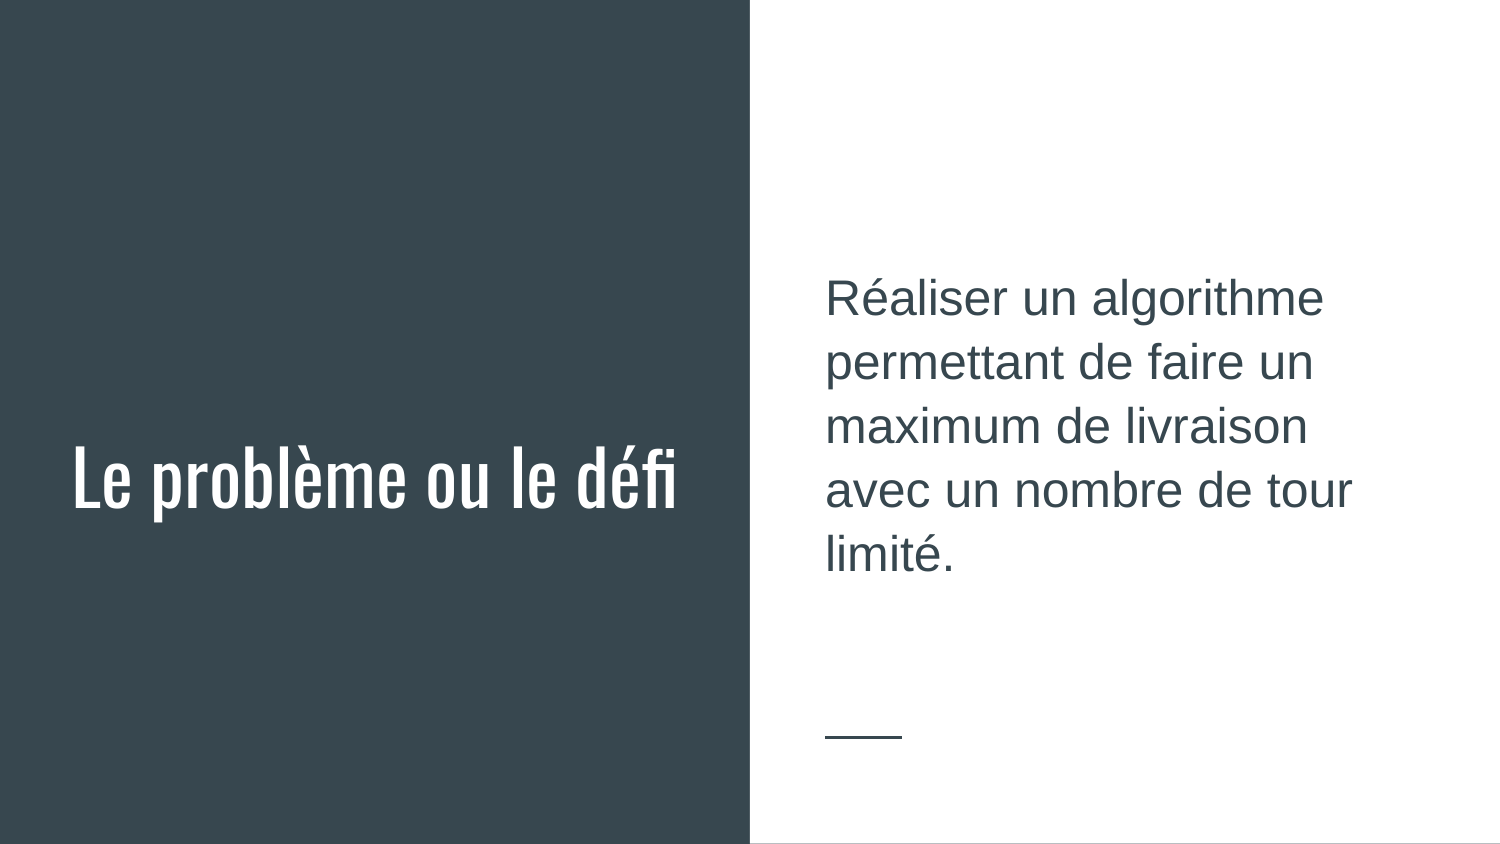

Réaliser un algorithme permettant de faire un maximum de livraison avec un nombre de tour limité.
# Le problème ou le défi